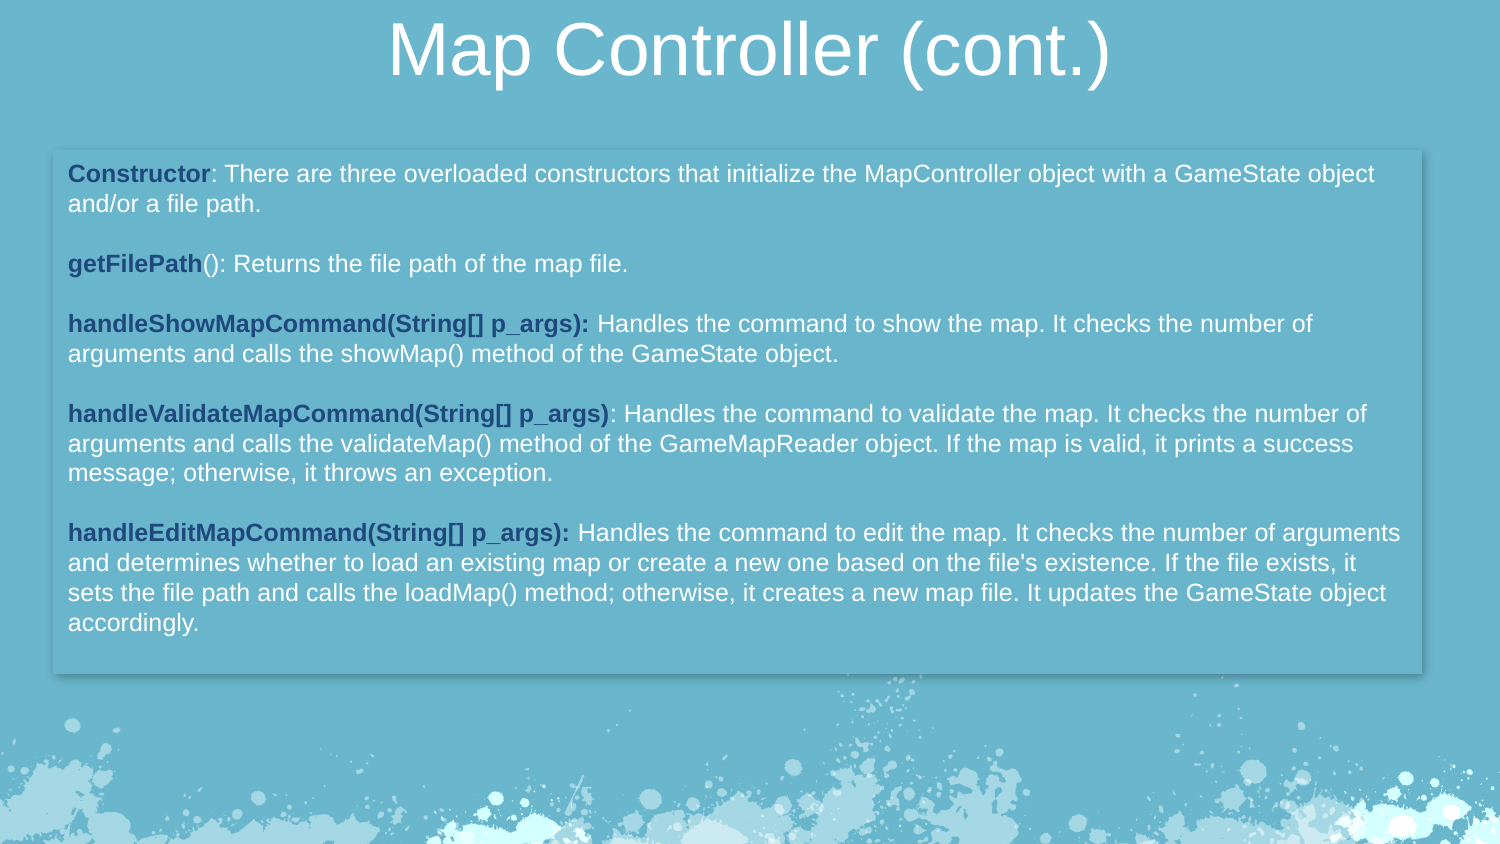

Map Controller (cont.)
Constructor: There are three overloaded constructors that initialize the MapController object with a GameState object and/or a file path.

getFilePath(): Returns the file path of the map file.

handleShowMapCommand(String[] p_args): Handles the command to show the map. It checks the number of arguments and calls the showMap() method of the GameState object.

handleValidateMapCommand(String[] p_args): Handles the command to validate the map. It checks the number of arguments and calls the validateMap() method of the GameMapReader object. If the map is valid, it prints a success message; otherwise, it throws an exception.

handleEditMapCommand(String[] p_args): Handles the command to edit the map. It checks the number of arguments and determines whether to load an existing map or create a new one based on the file's existence. If the file exists, it sets the file path and calls the loadMap() method; otherwise, it creates a new map file. It updates the GameState object accordingly.